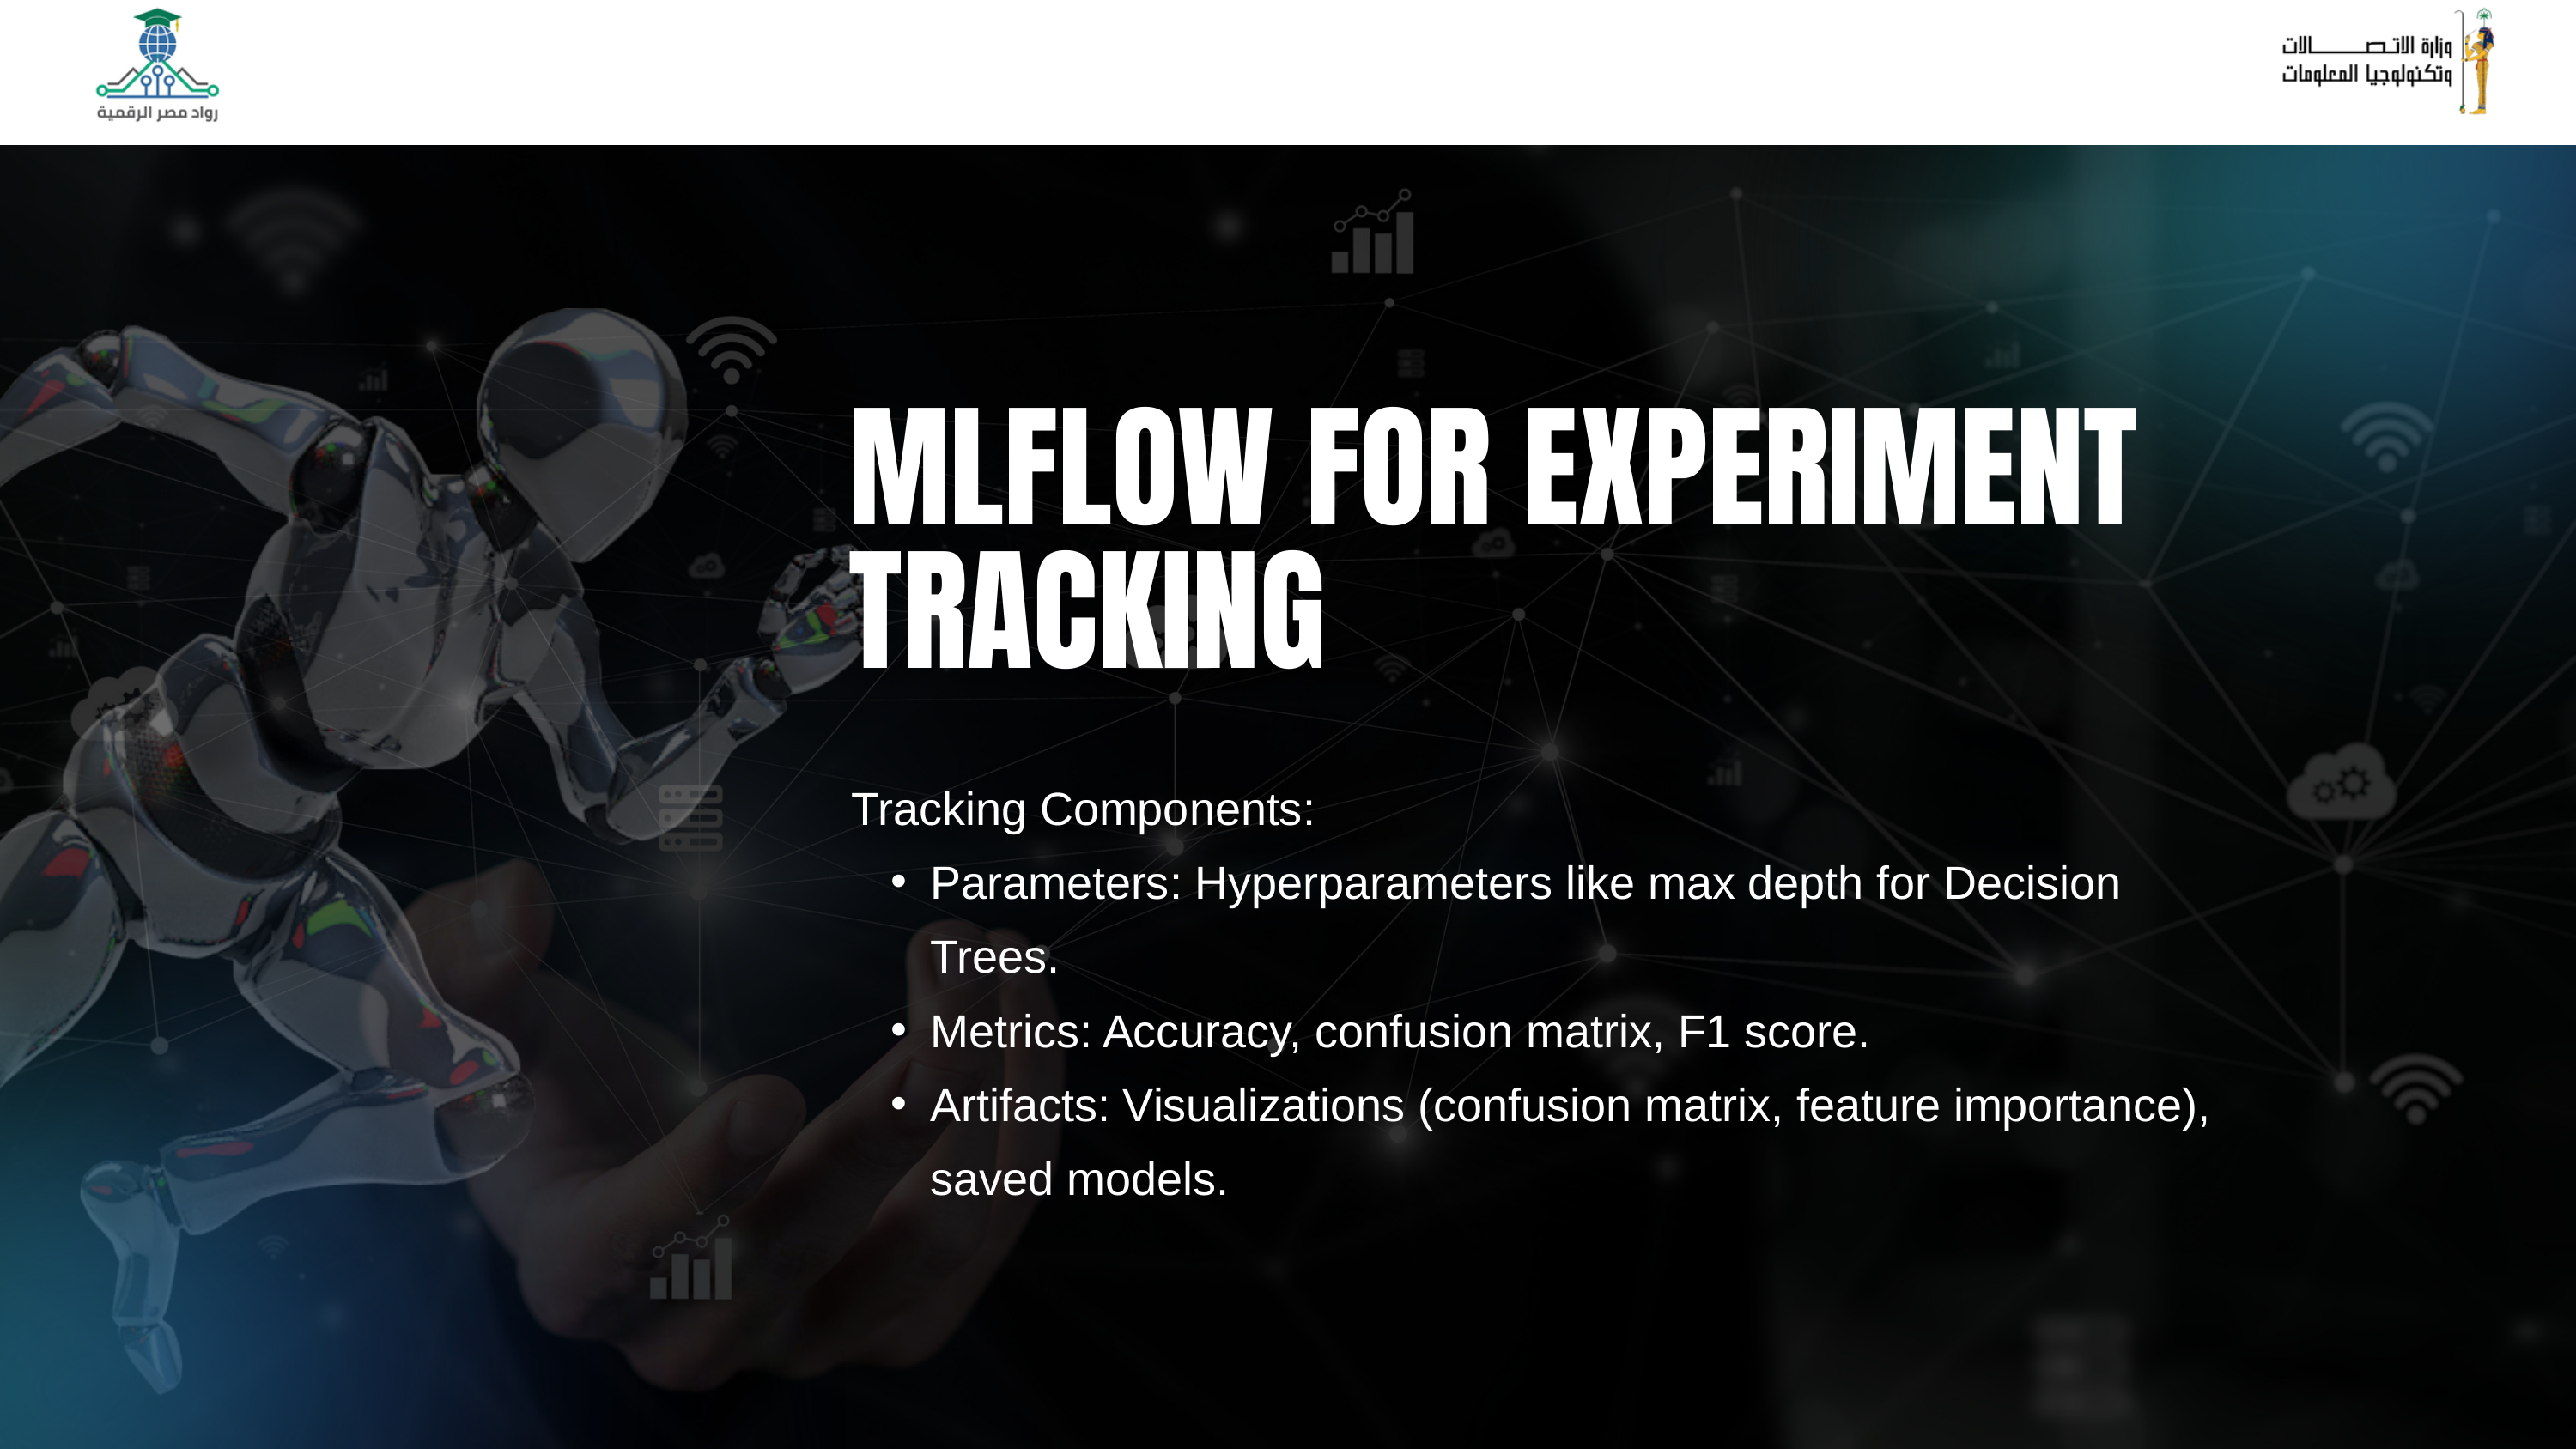

MLFLOW FOR EXPERIMENT TRACKING

Tracking Components:
Parameters: Hyperparameters like max depth for Decision Trees.
Metrics: Accuracy, confusion matrix, F1 score.
Artifacts: Visualizations (confusion matrix, feature importance), saved models.